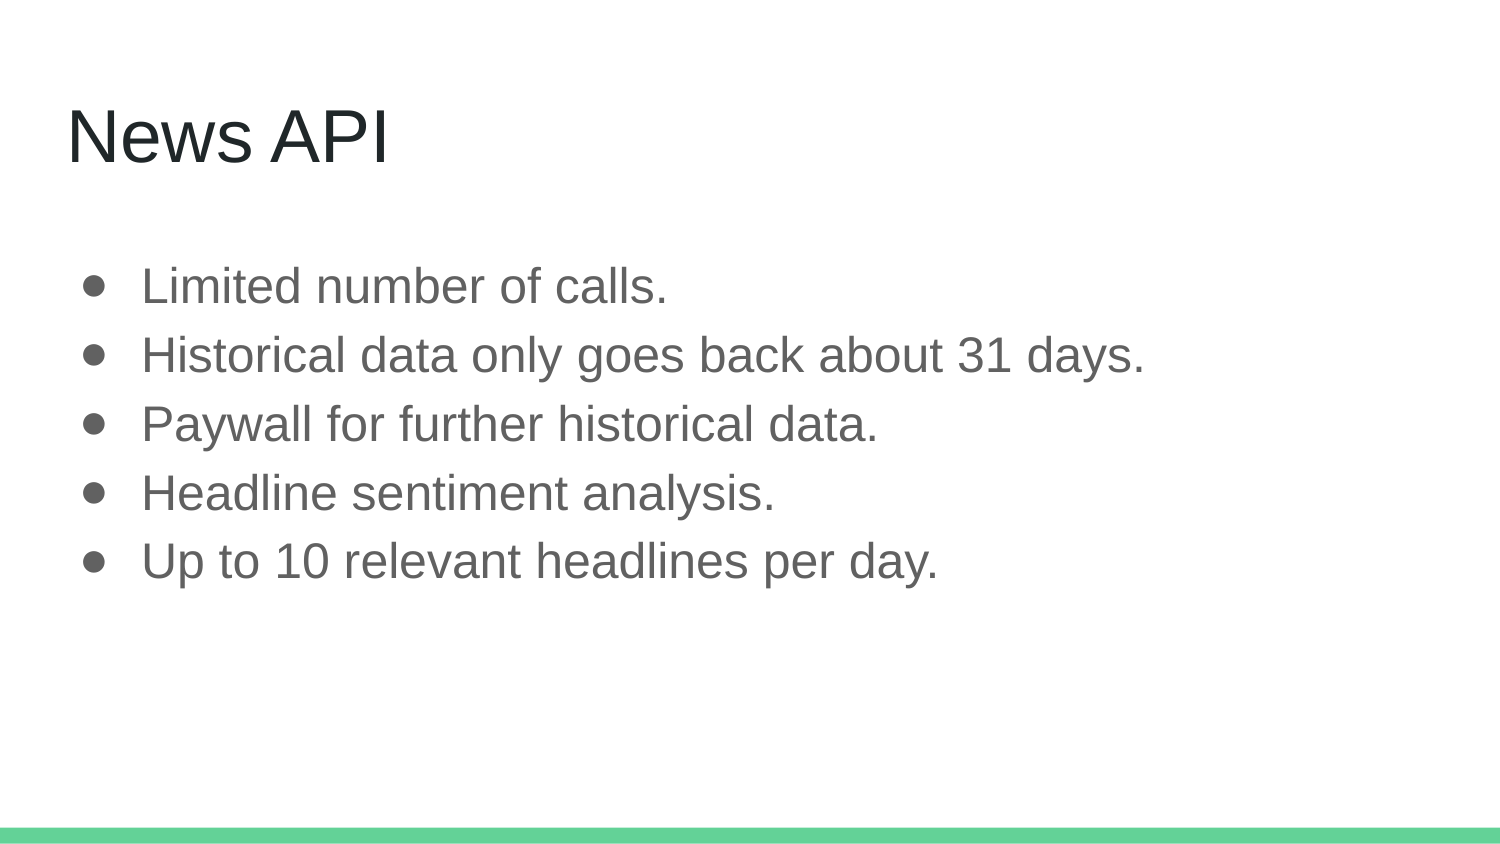

# News API

Limited number of calls.
Historical data only goes back about 31 days.
Paywall for further historical data.
Headline sentiment analysis.
Up to 10 relevant headlines per day.